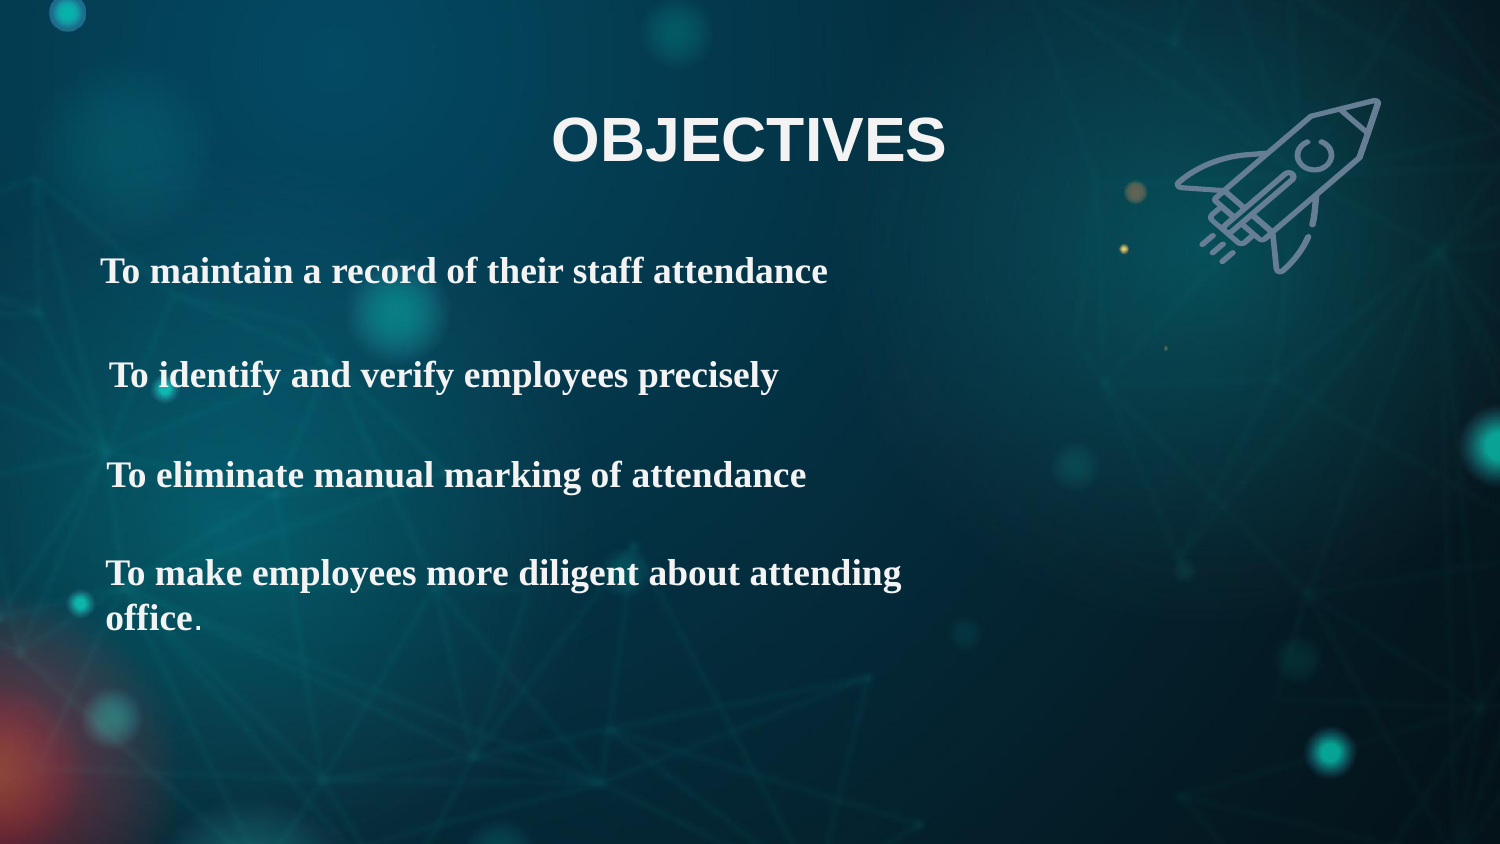

OBJECTIVES

To maintain a record of their staff attendance
To identify and verify employees precisely

To eliminate manual marking of attendance

To make employees more diligent about attending office.